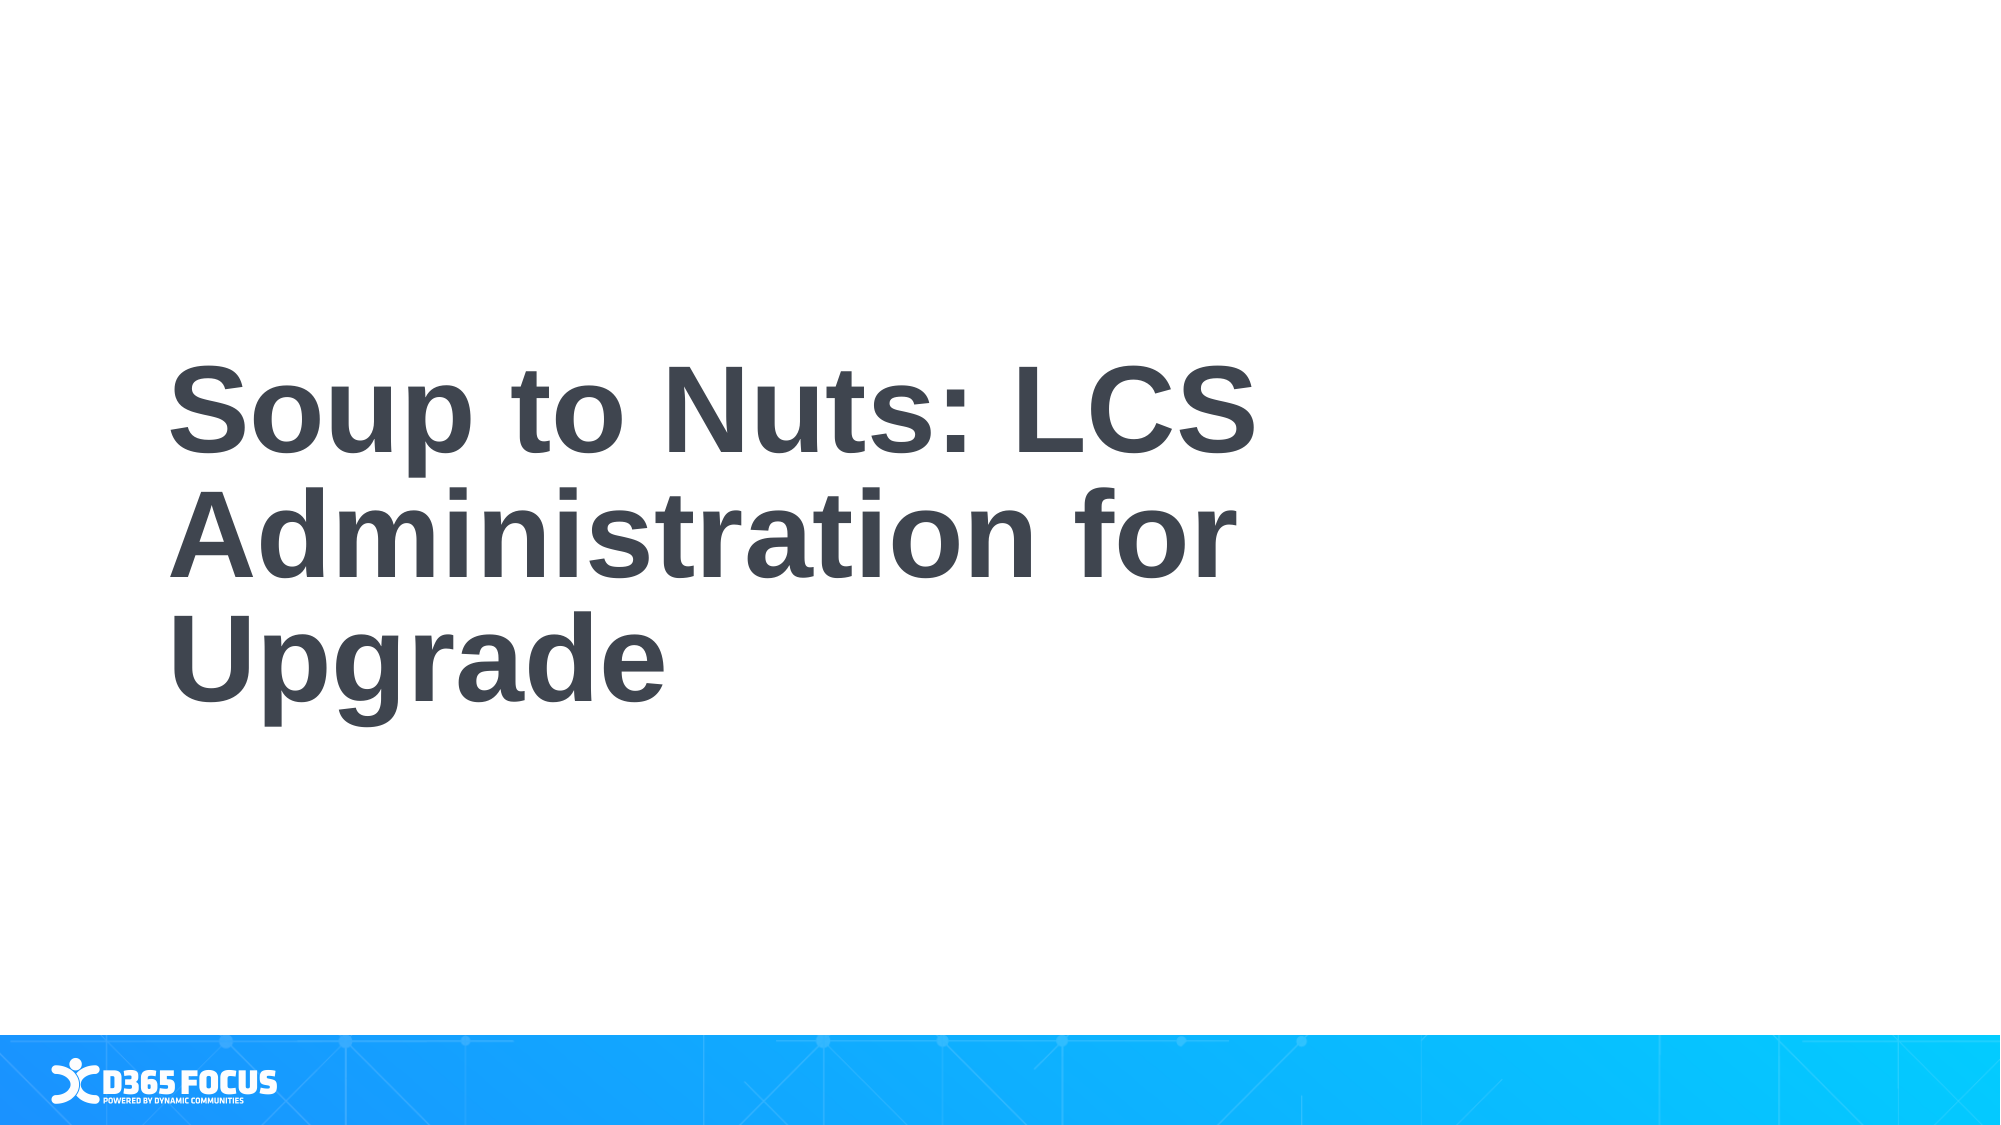

# Soup to Nuts: LCS Administration for Upgrade